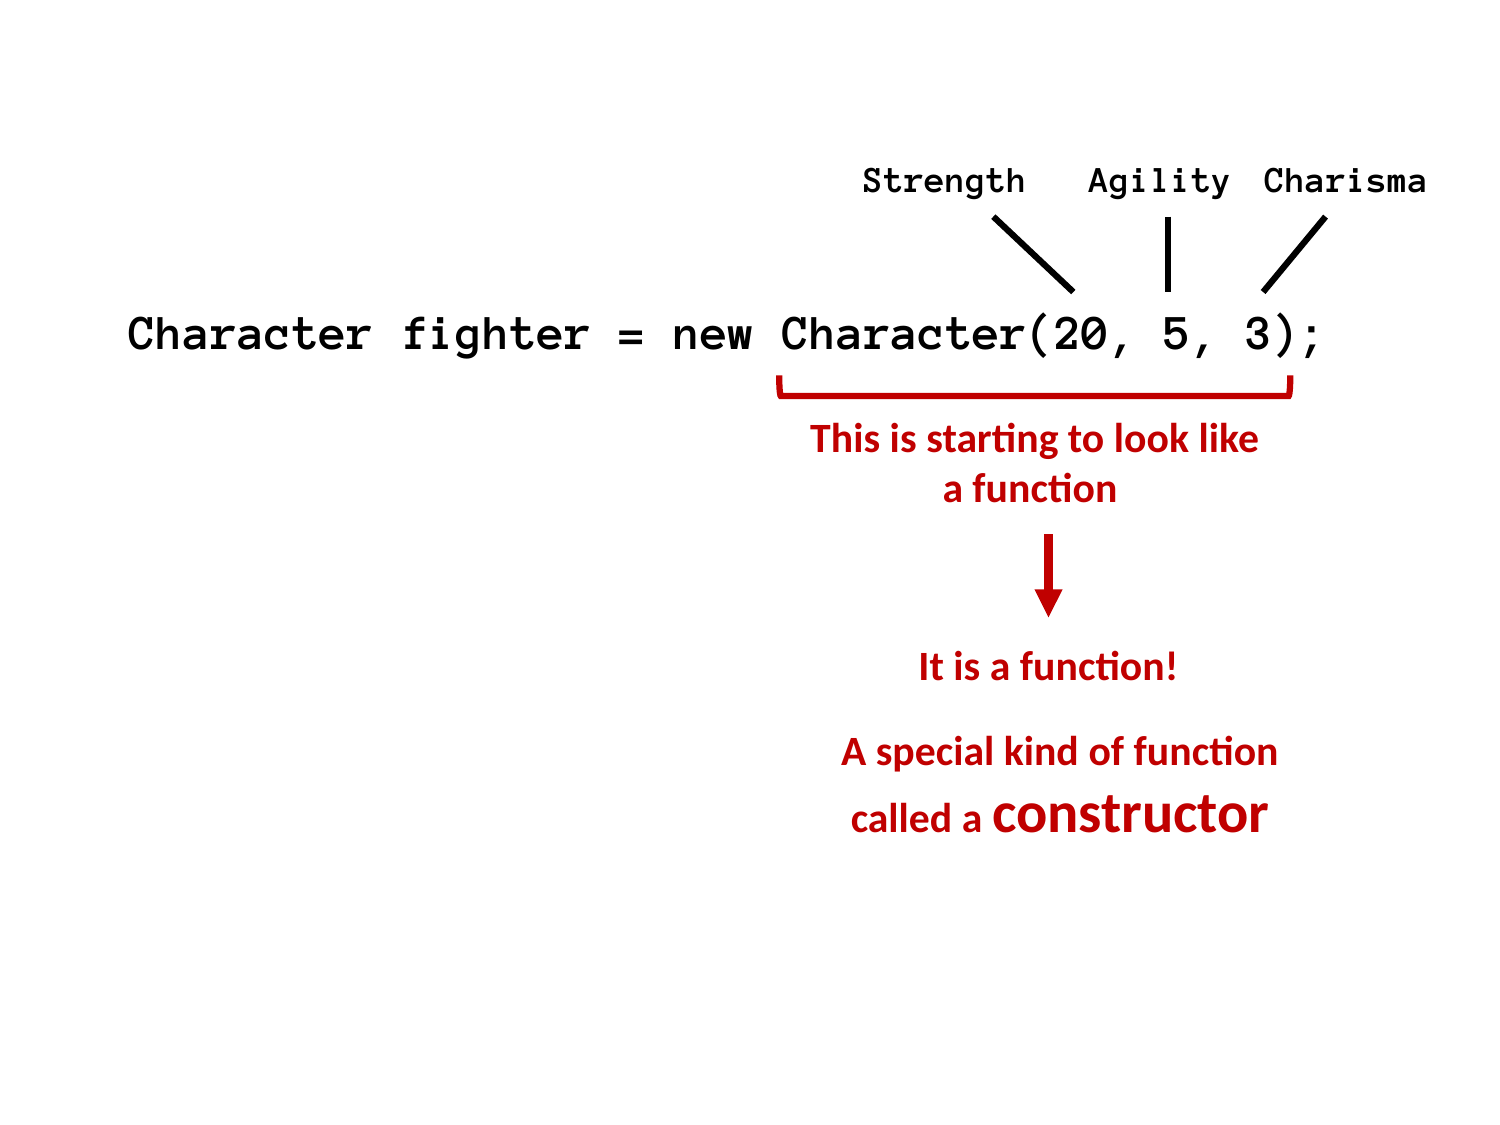

Strength
Agility
Charisma
Character fighter = new Character(20, 5, 3);
This is starting to look like a function
It is a function!
A special kind of function called a constructor